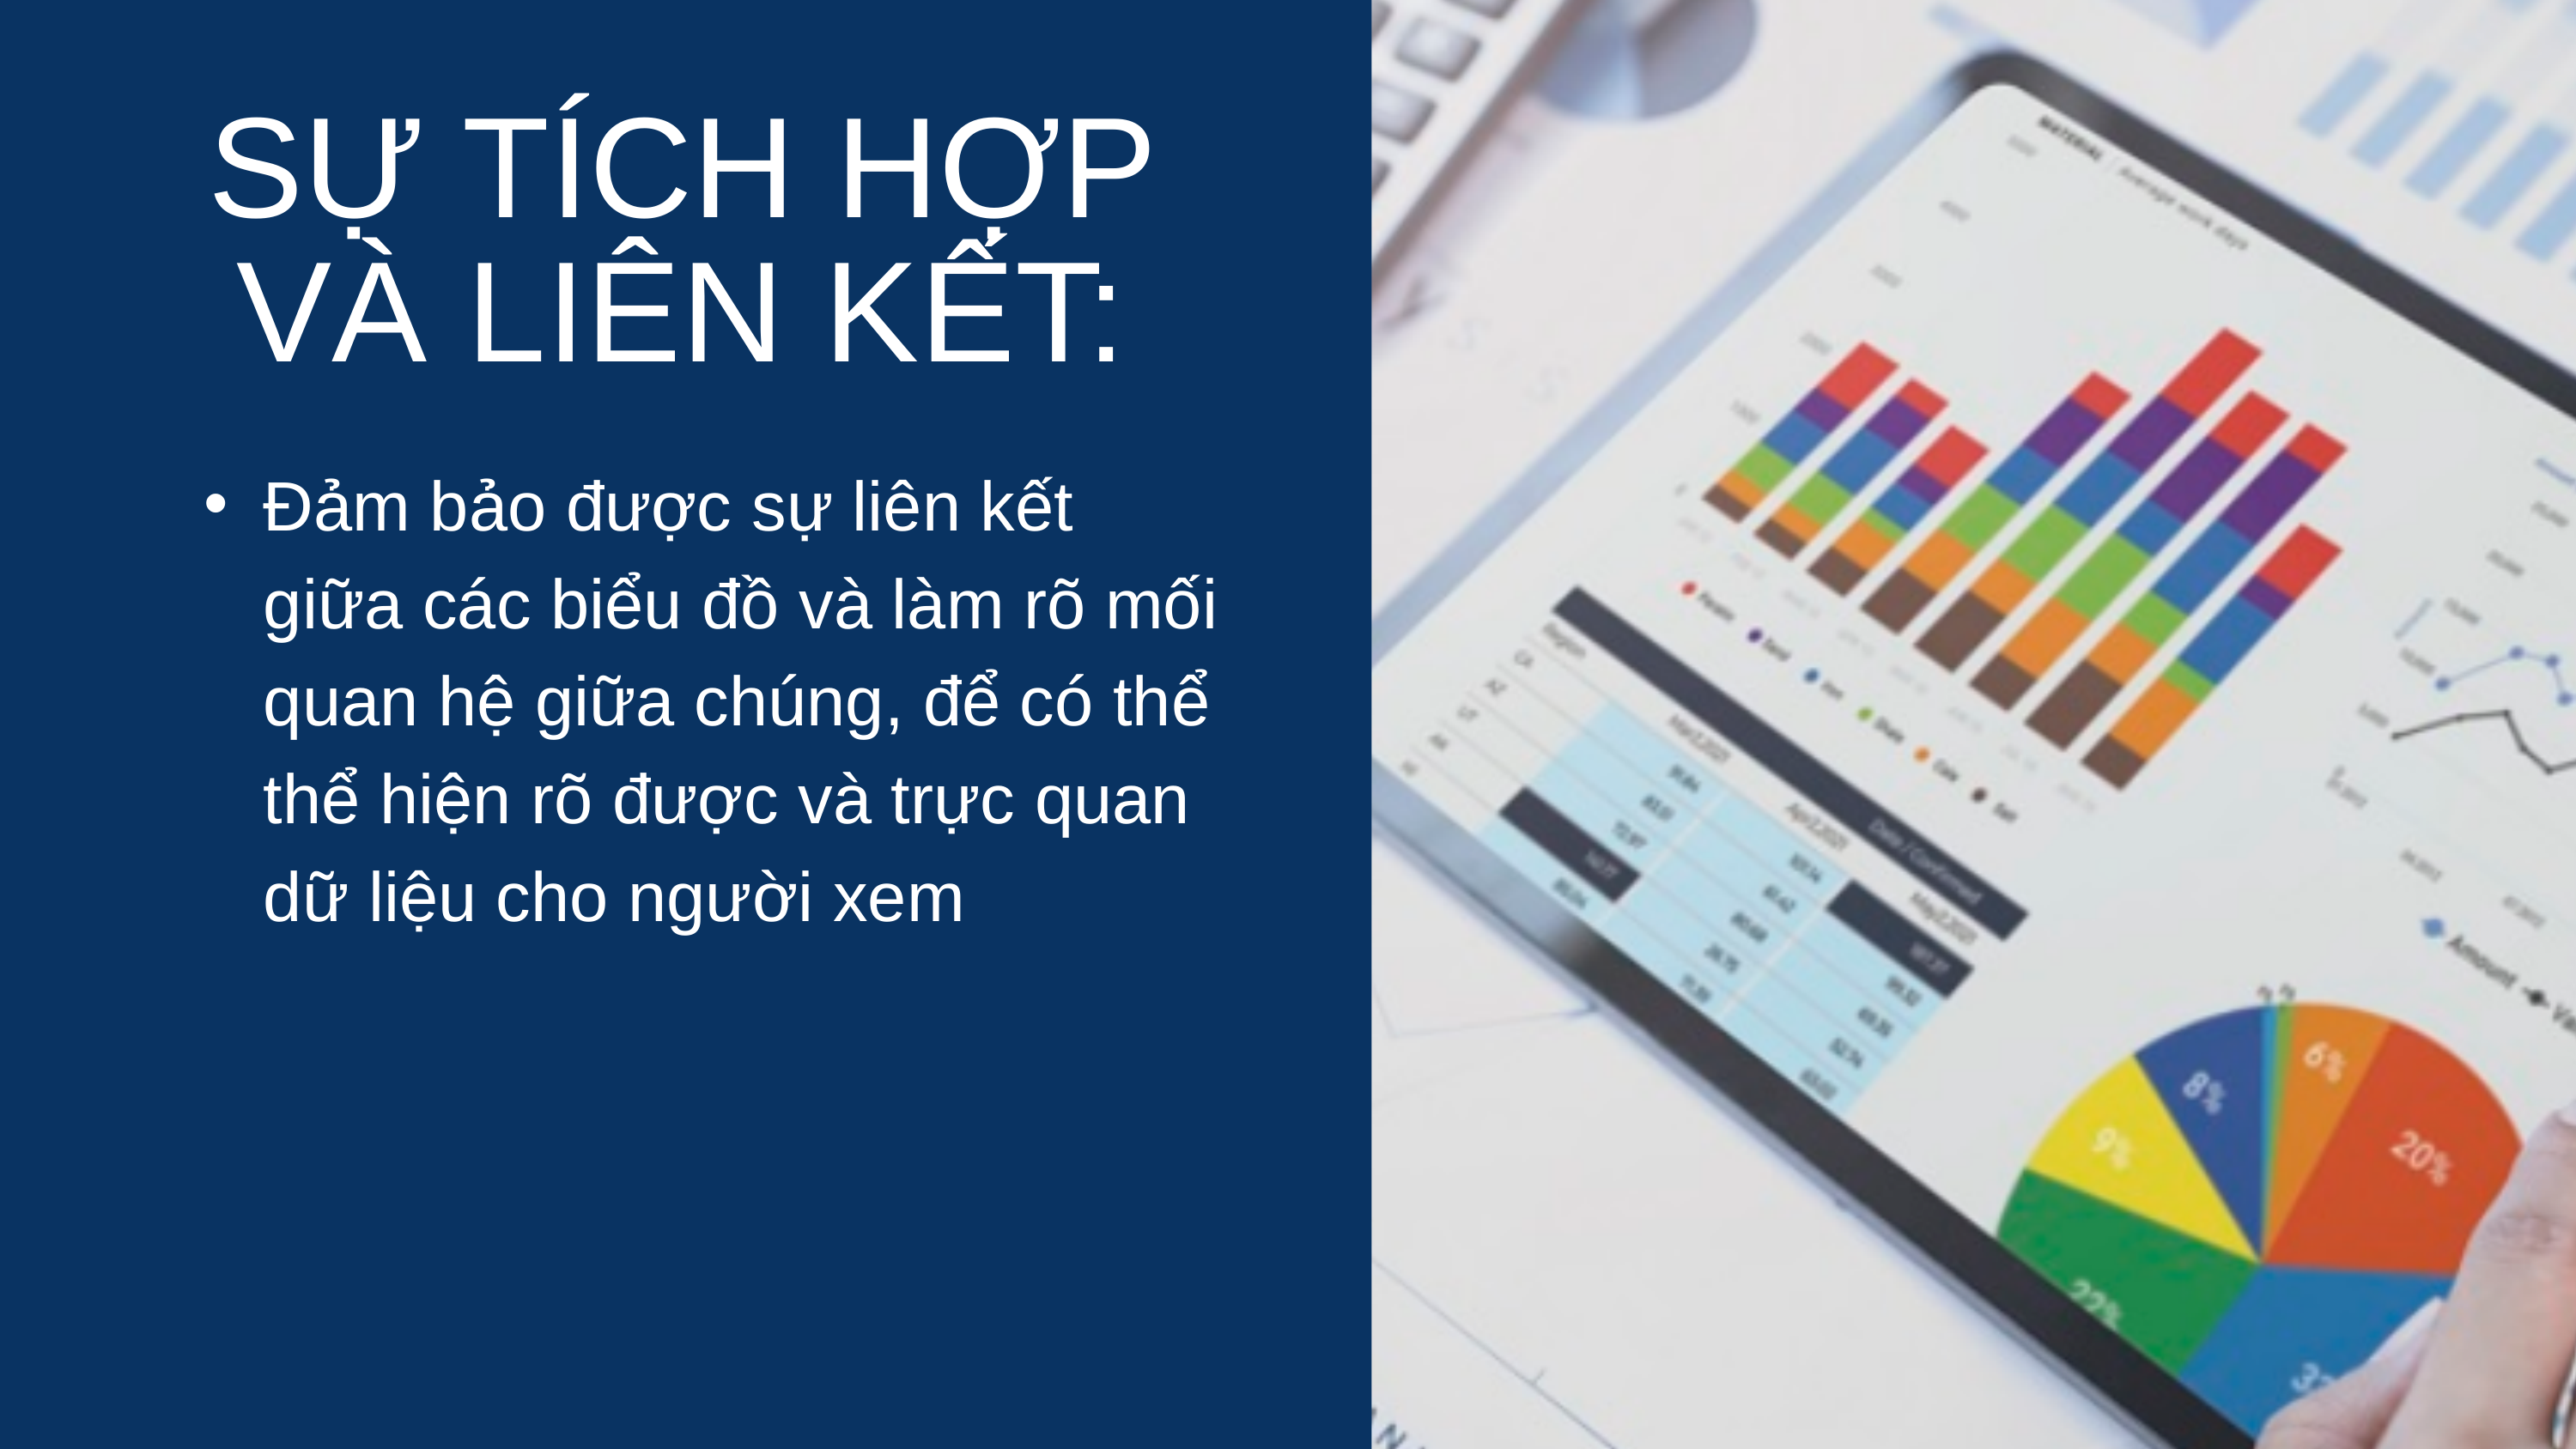

SỰ TÍCH HỢP VÀ LIÊN KẾT:
Đảm bảo được sự liên kết giữa các biểu đồ và làm rõ mối quan hệ giữa chúng, để có thể thể hiện rõ được và trực quan dữ liệu cho người xem